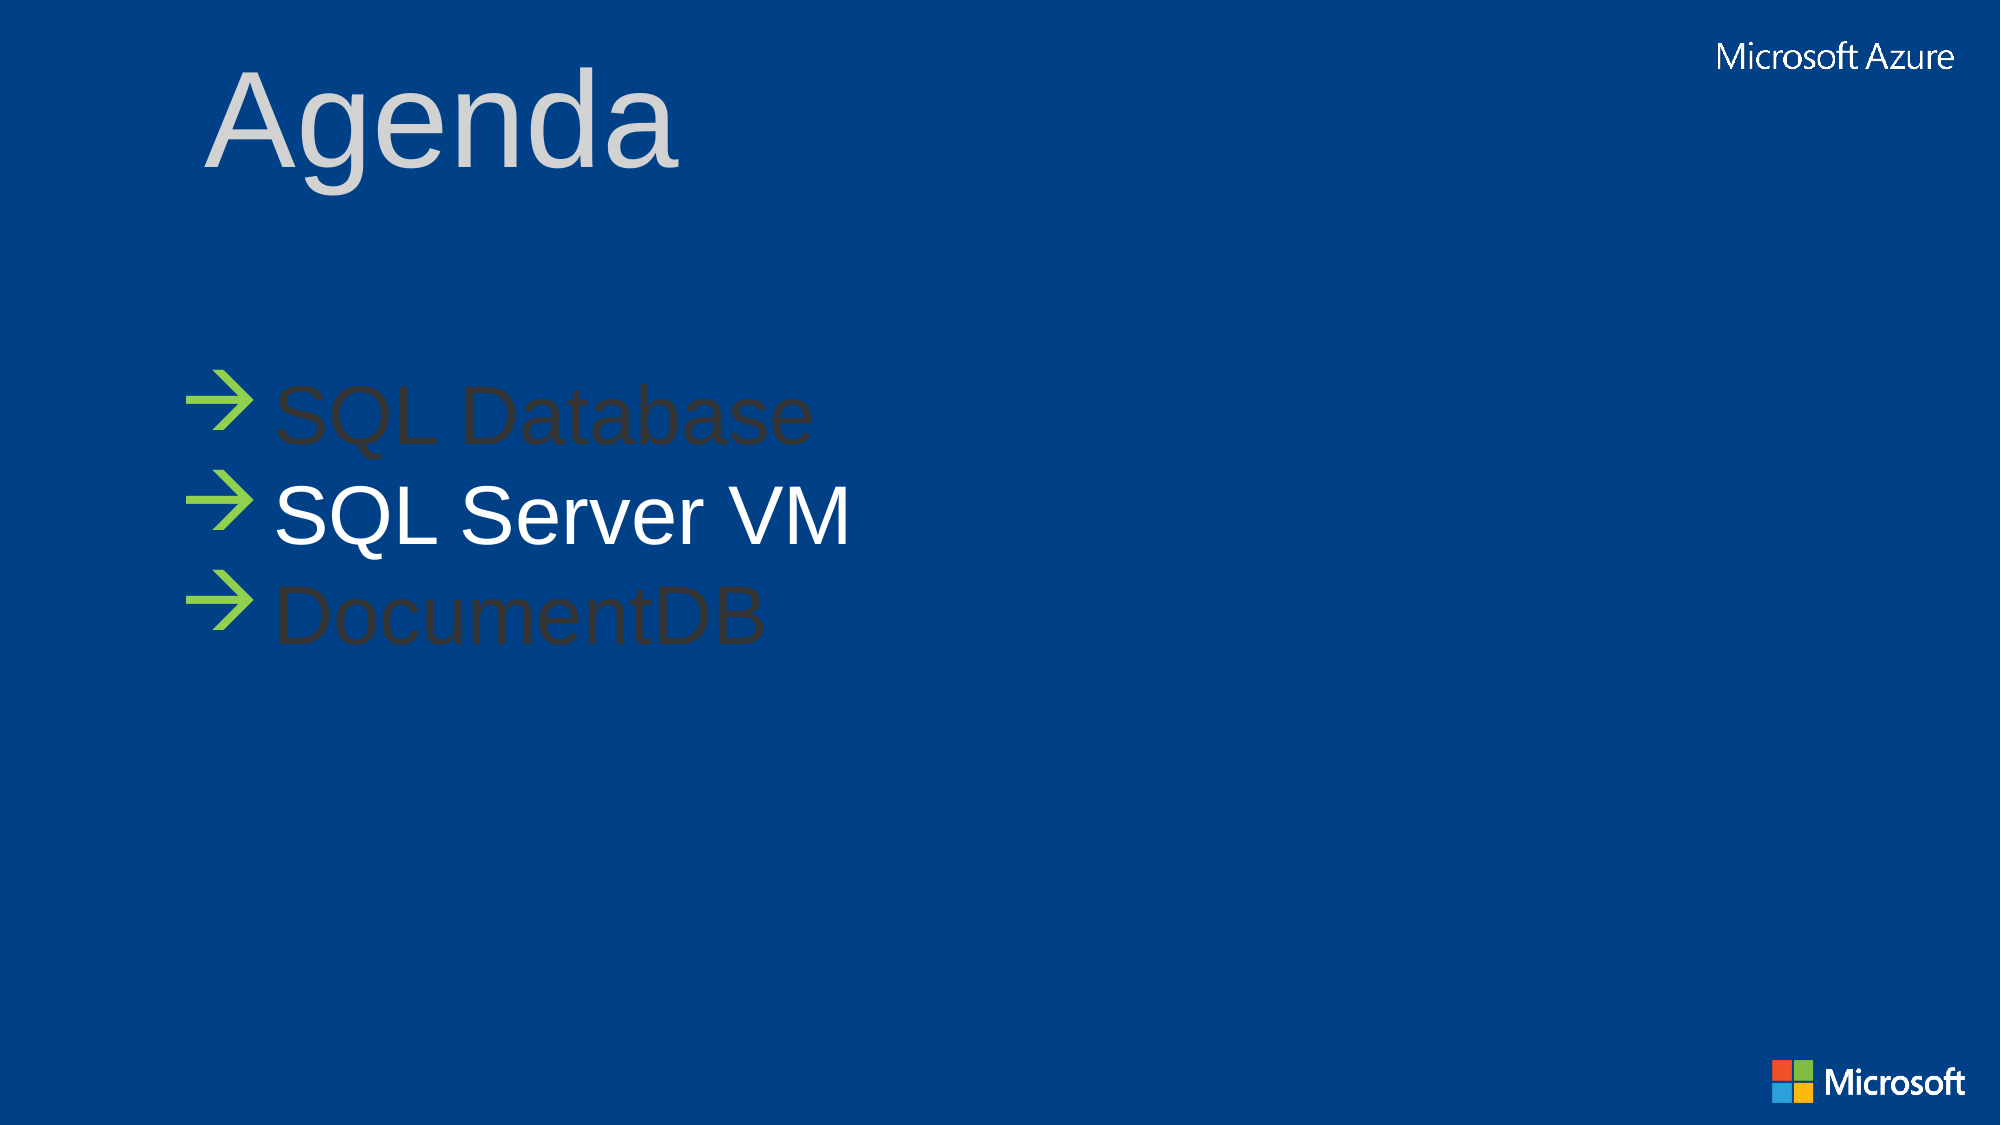

Agenda
SQL Database
SQL Server VM
DocumentDB